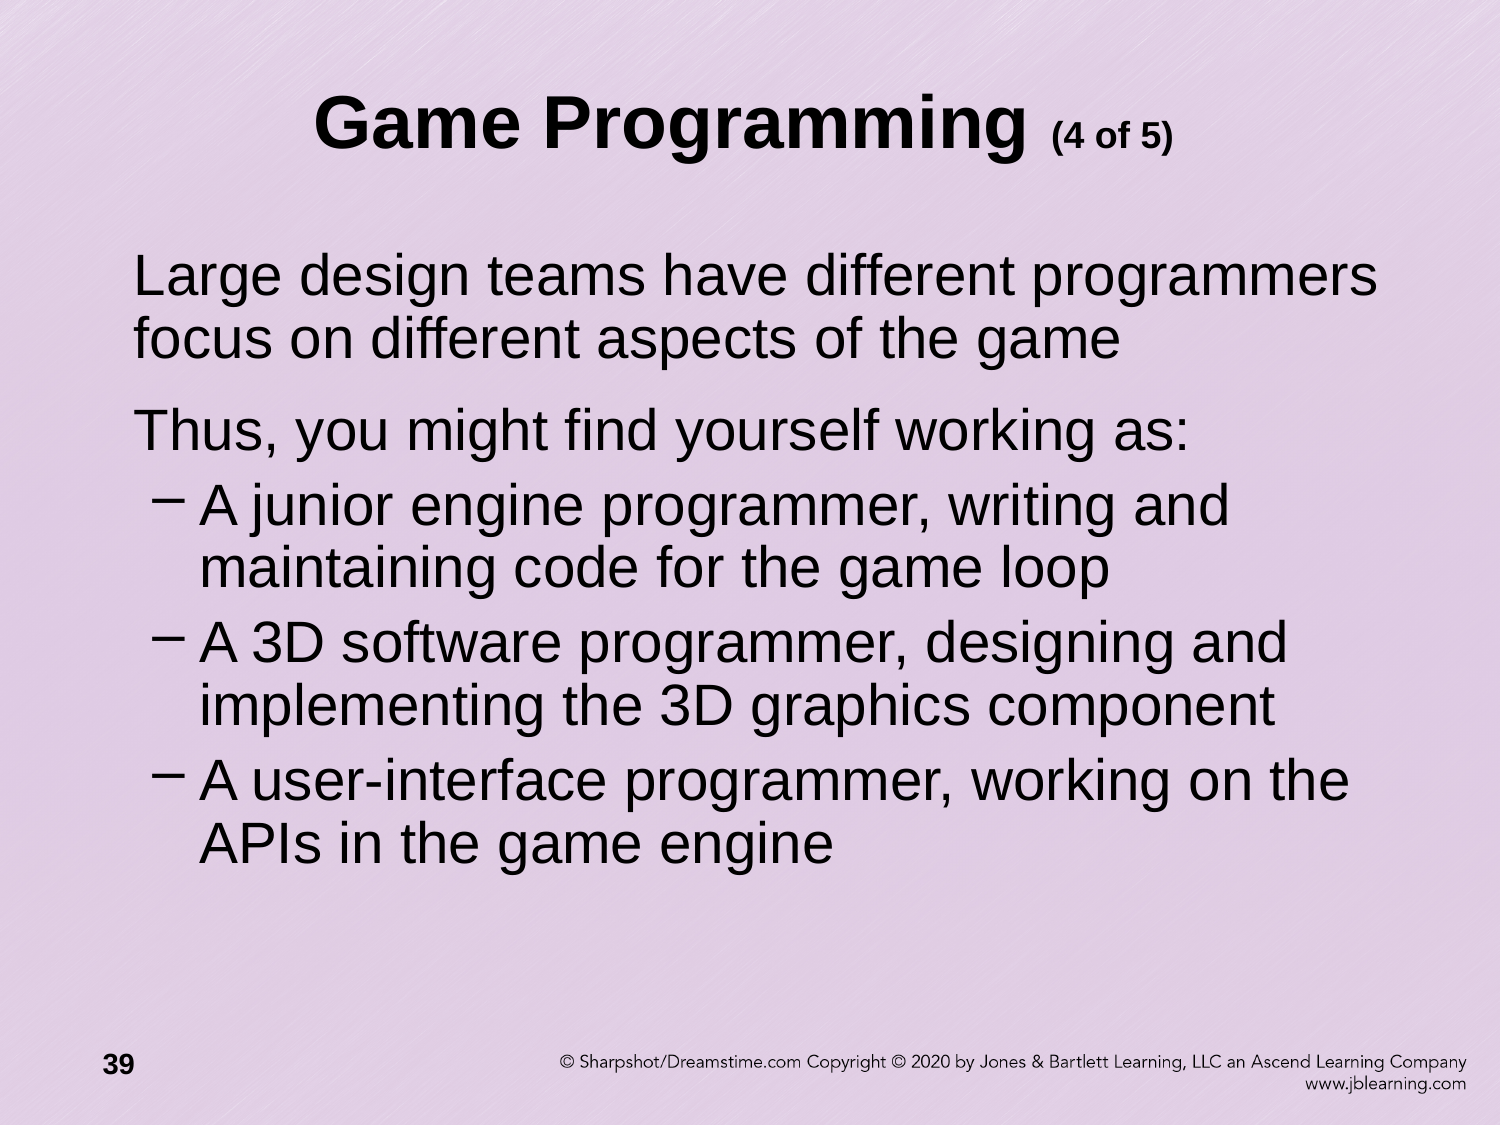

# Game Programming (4 of 5)
Large design teams have different programmers focus on different aspects of the game
Thus, you might find yourself working as:
A junior engine programmer, writing and maintaining code for the game loop
A 3D software programmer, designing and implementing the 3D graphics component
A user-interface programmer, working on the APIs in the game engine
39